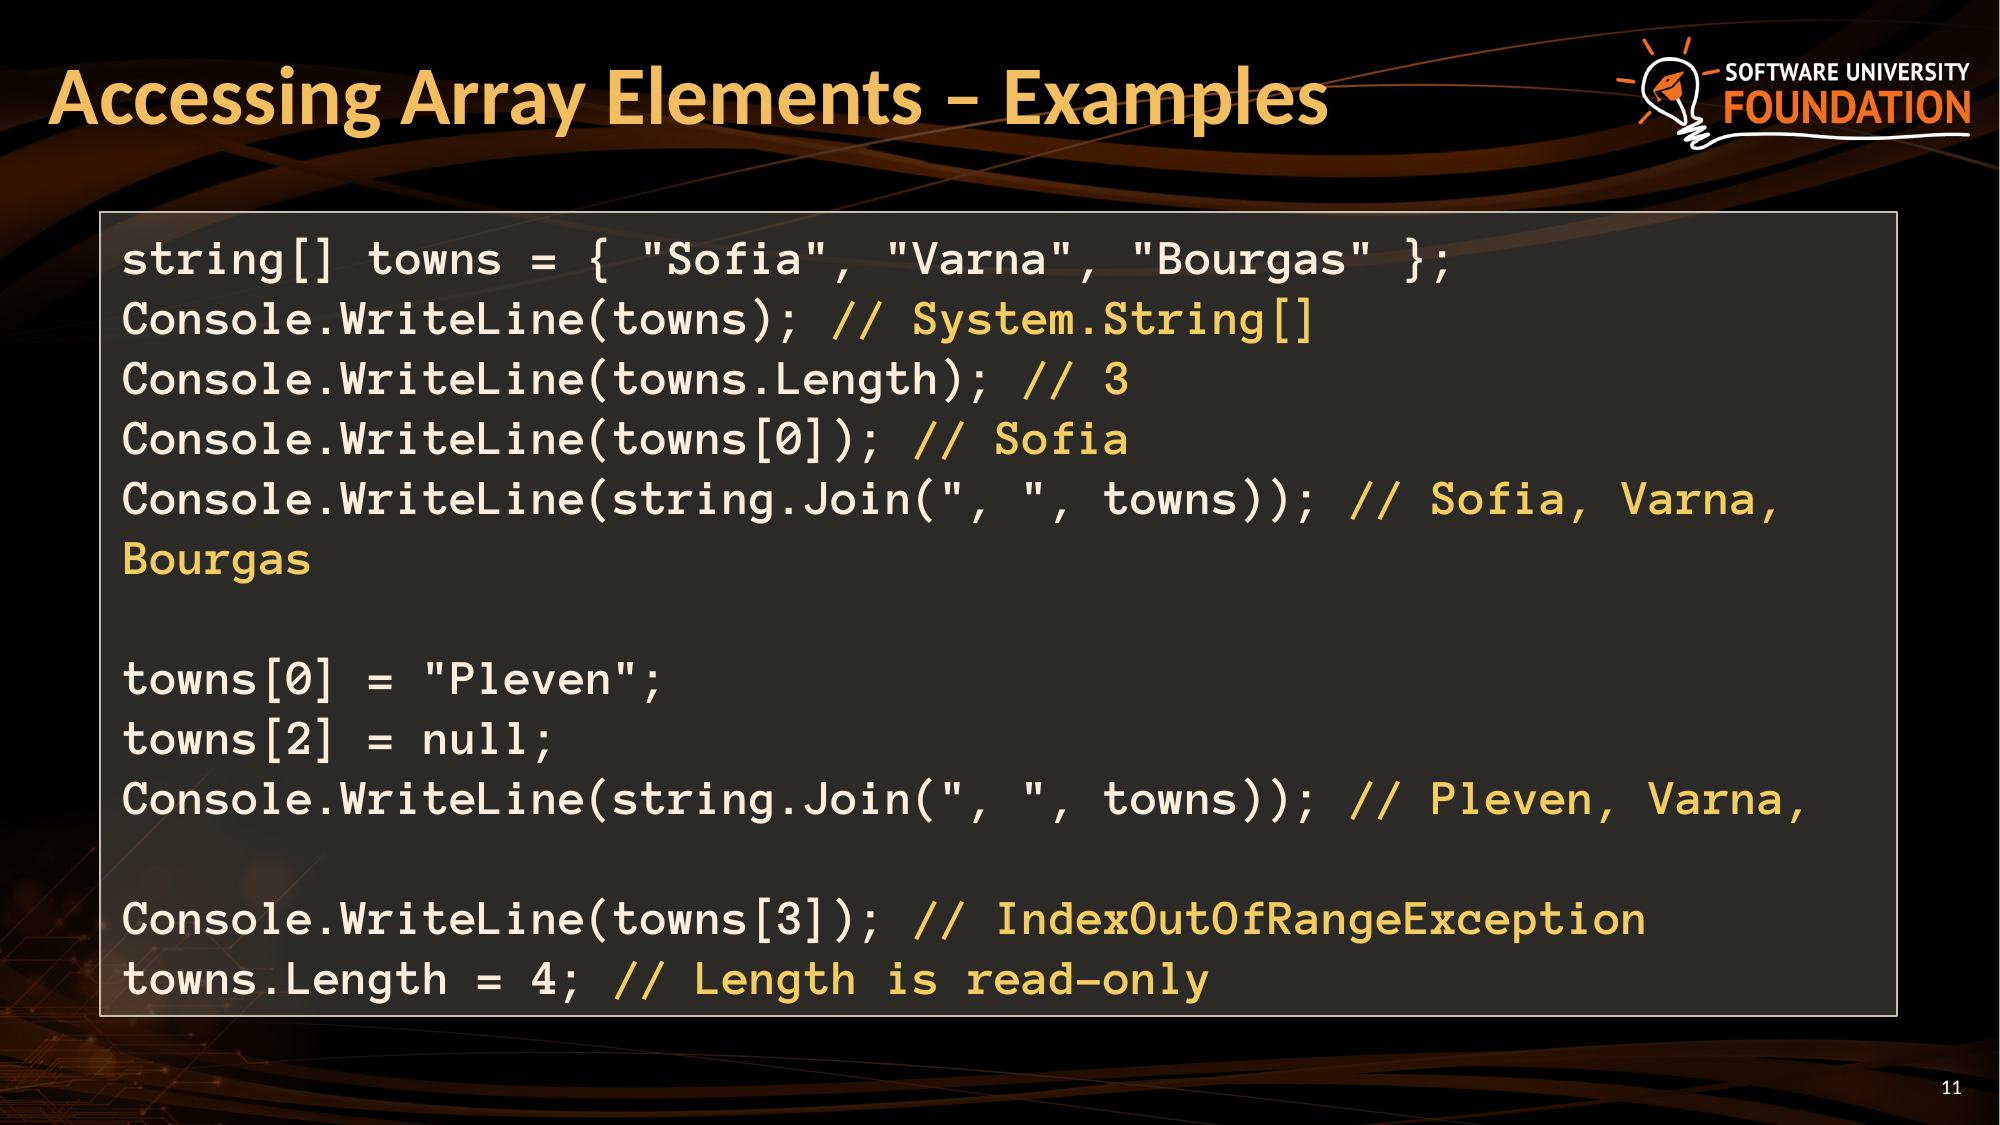

# Accessing Array Elements – Examples
string[] towns = { "Sofia", "Varna", "Bourgas" };
Console.WriteLine(towns); // System.String[]
Console.WriteLine(towns.Length); // 3
Console.WriteLine(towns[0]); // Sofia
Console.WriteLine(string.Join(", ", towns)); // Sofia, Varna, Bourgas

towns[0] = "Pleven";
towns[2] = null;
Console.WriteLine(string.Join(", ", towns)); // Pleven, Varna,

Console.WriteLine(towns[3]); // IndexOutOfRangeException
towns.Length = 4; // Length is read-only
11